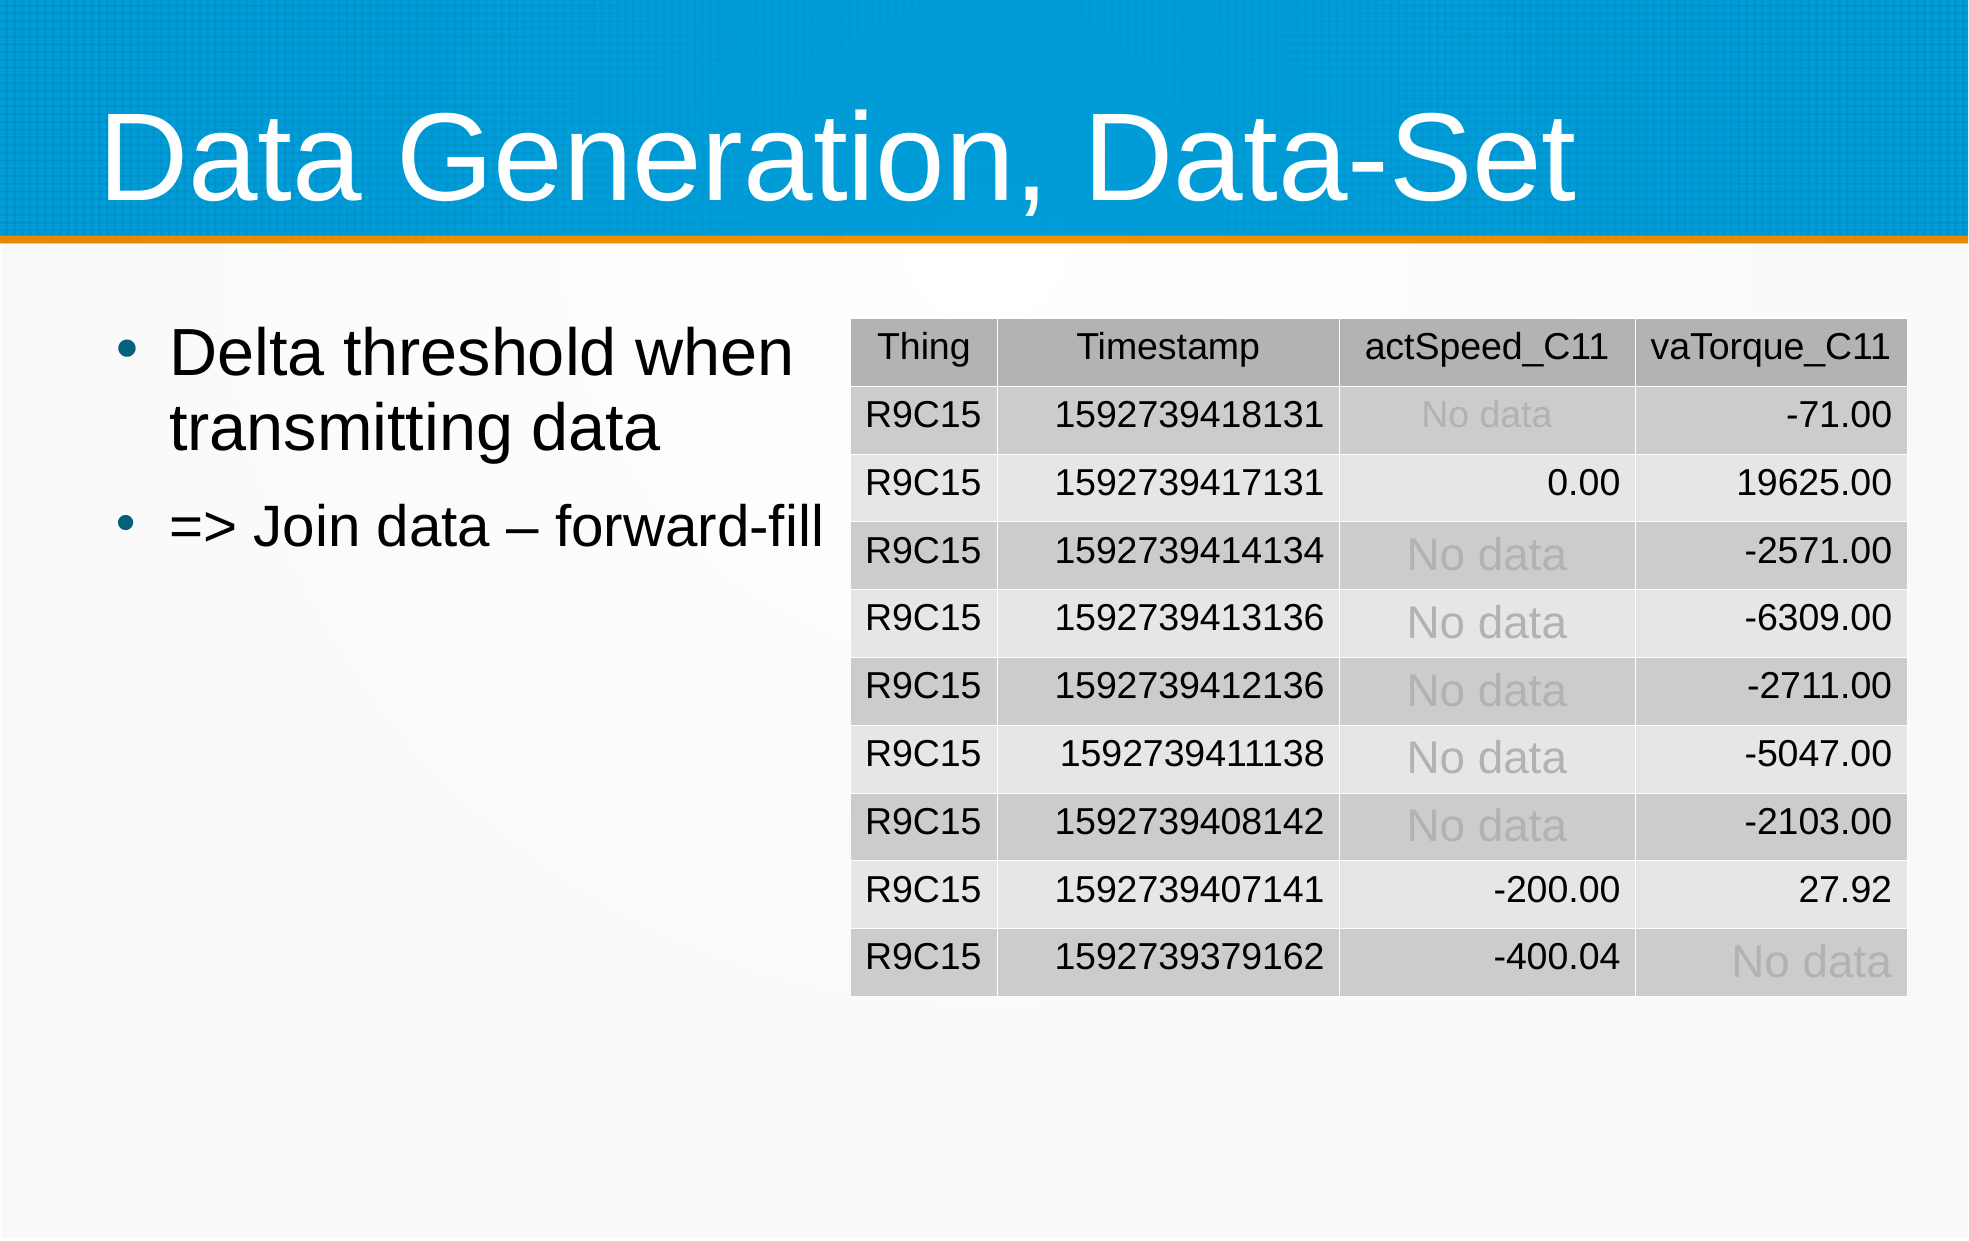

Data Generation, Data-Set
Delta threshold when
transmitting data
=> Join data – forward-fill
| Thing | Timestamp | actSpeed\_C11 | vaTorque\_C11 |
| --- | --- | --- | --- |
| R9C15 | 1592739418131 | No data | -71.00 |
| R9C15 | 1592739417131 | 0.00 | 19625.00 |
| R9C15 | 1592739414134 | No data | -2571.00 |
| R9C15 | 1592739413136 | No data | -6309.00 |
| R9C15 | 1592739412136 | No data | -2711.00 |
| R9C15 | 1592739411138 | No data | -5047.00 |
| R9C15 | 1592739408142 | No data | -2103.00 |
| R9C15 | 1592739407141 | -200.00 | 27.92 |
| R9C15 | 1592739379162 | -400.04 | No data |